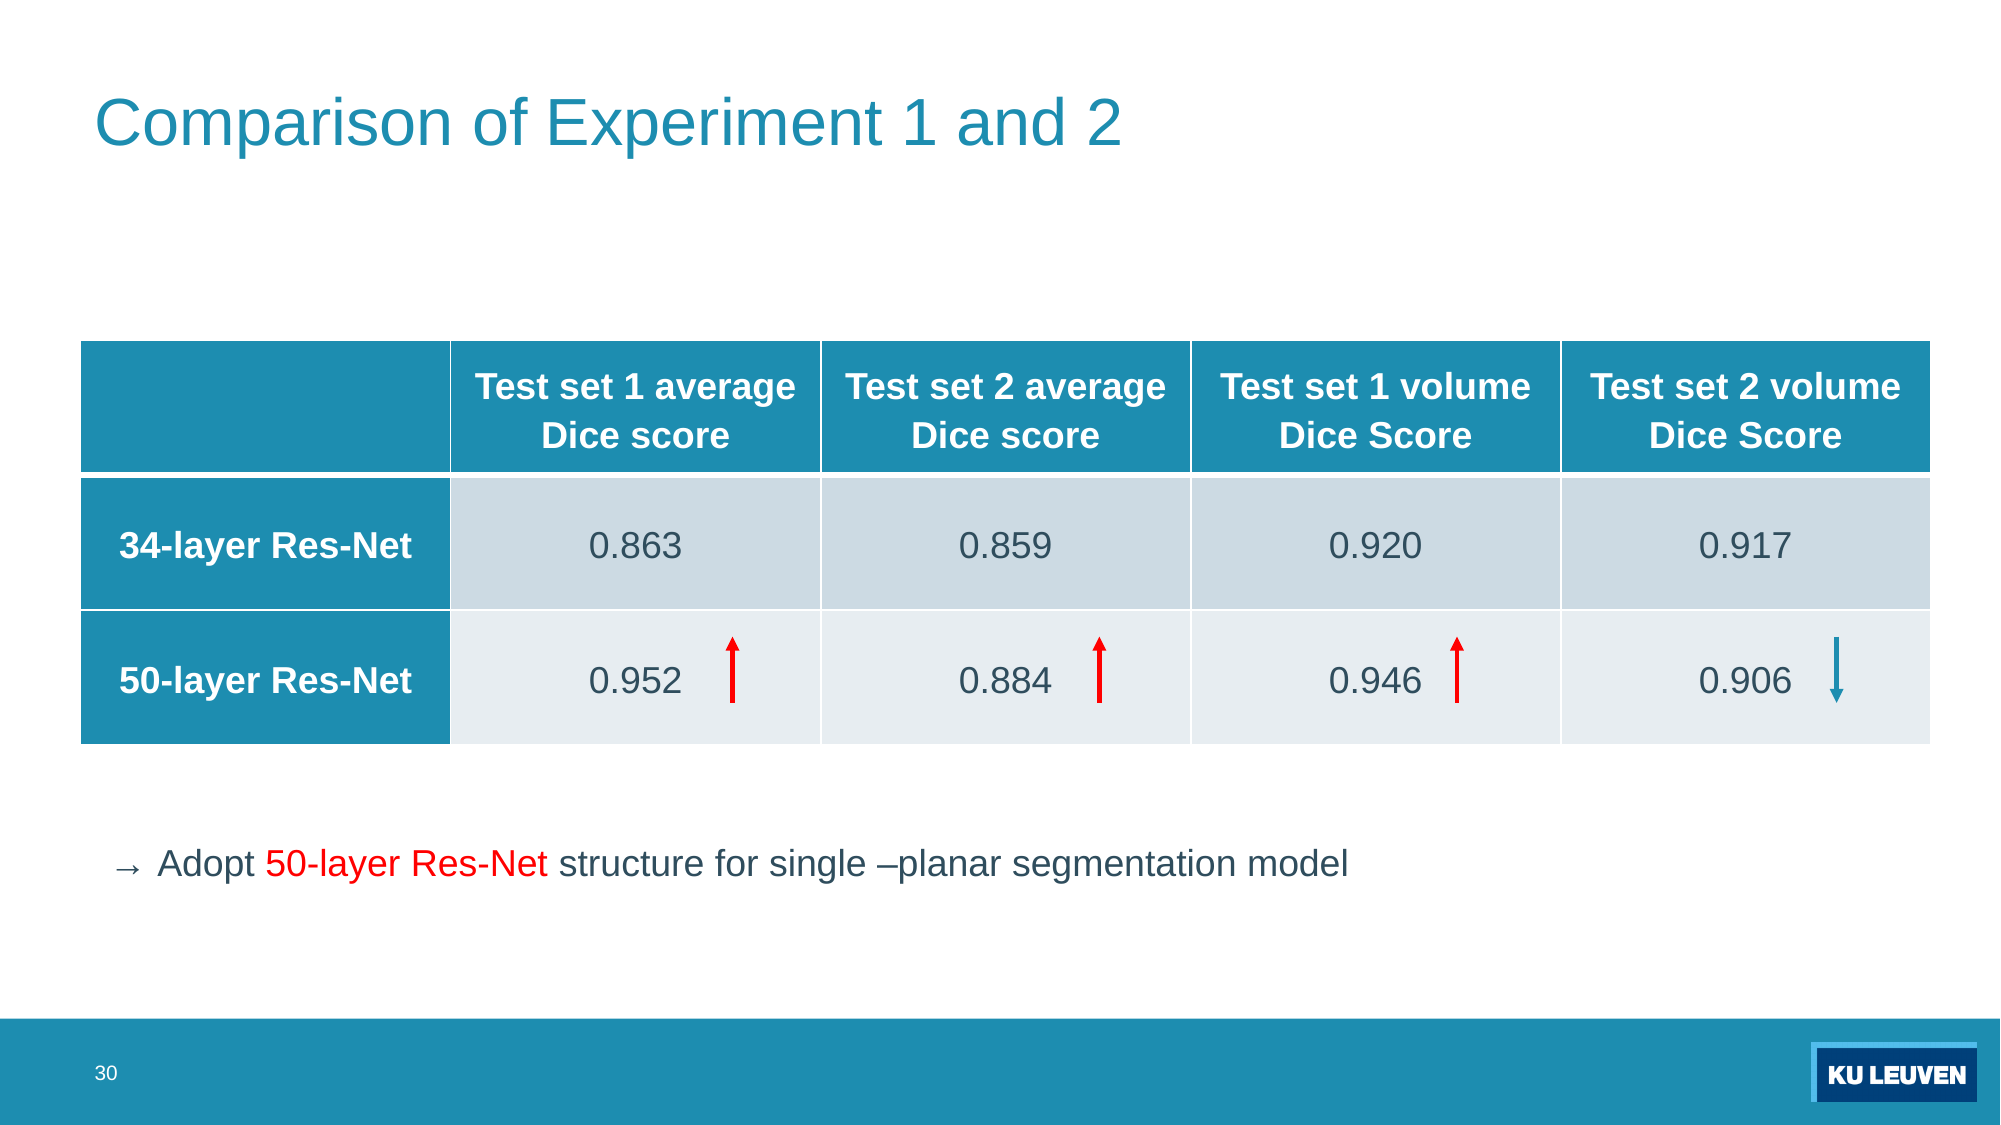

# Comparison of Experiment 1 and 2
|  | Test set 1 average Dice score | Test set 2 average Dice score | Test set 1 volume Dice Score | Test set 2 volume Dice Score |
| --- | --- | --- | --- | --- |
| 34-layer Res-Net | 0.863 | 0.859 | 0.920 | 0.917 |
| 50-layer Res-Net | 0.952 | 0.884 | 0.946 | 0.906 |
→ Adopt 50-layer Res-Net structure for single –planar segmentation model
30